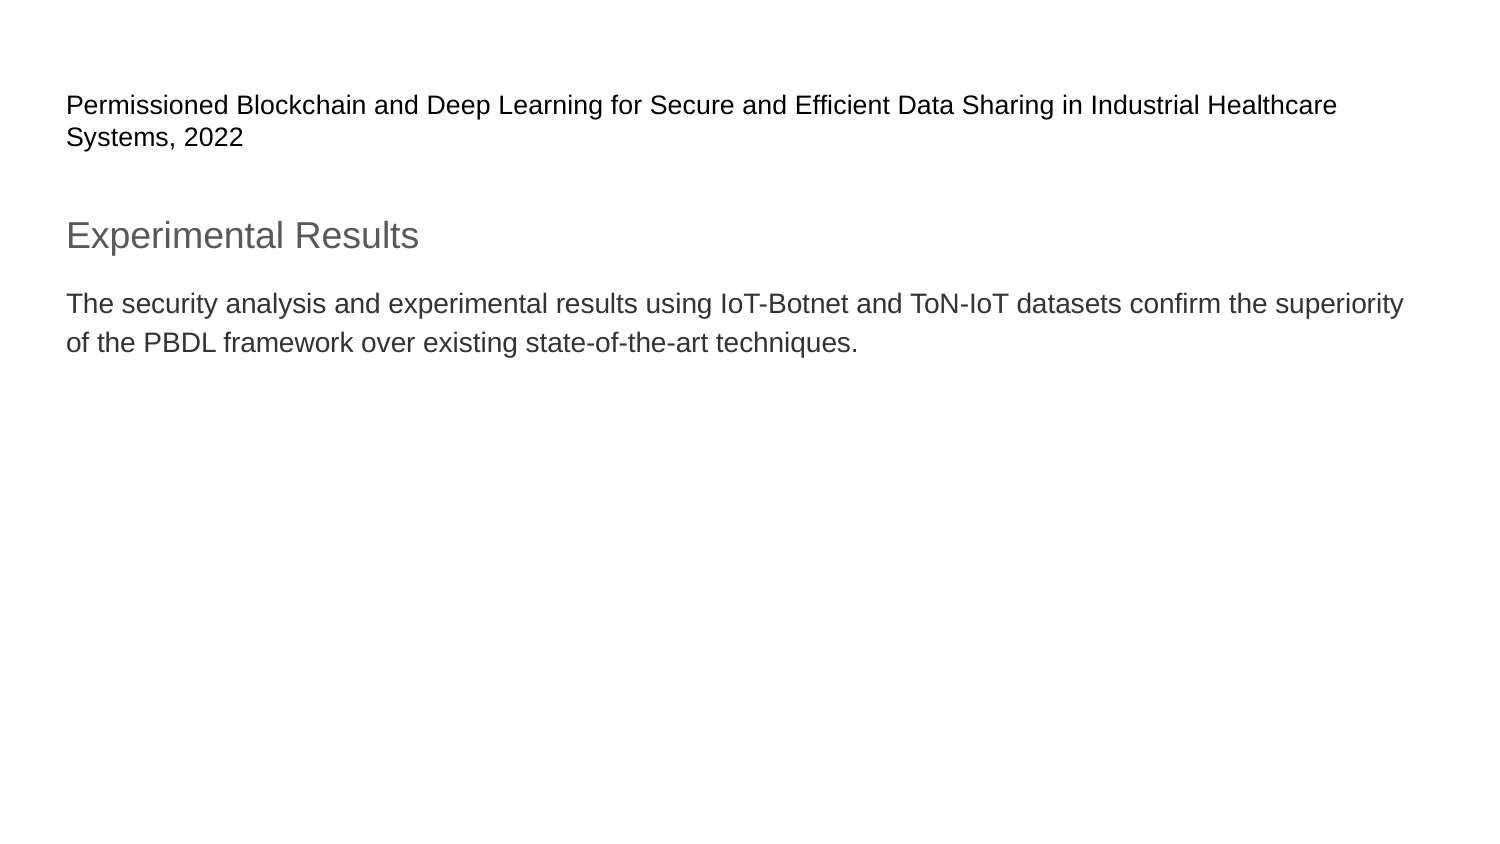

# Permissioned Blockchain and Deep Learning for Secure and Efficient Data Sharing in Industrial Healthcare Systems, 2022
Experimental Results
The security analysis and experimental results using IoT-Botnet and ToN-IoT datasets confirm the superiority of the PBDL framework over existing state-of-the-art techniques.